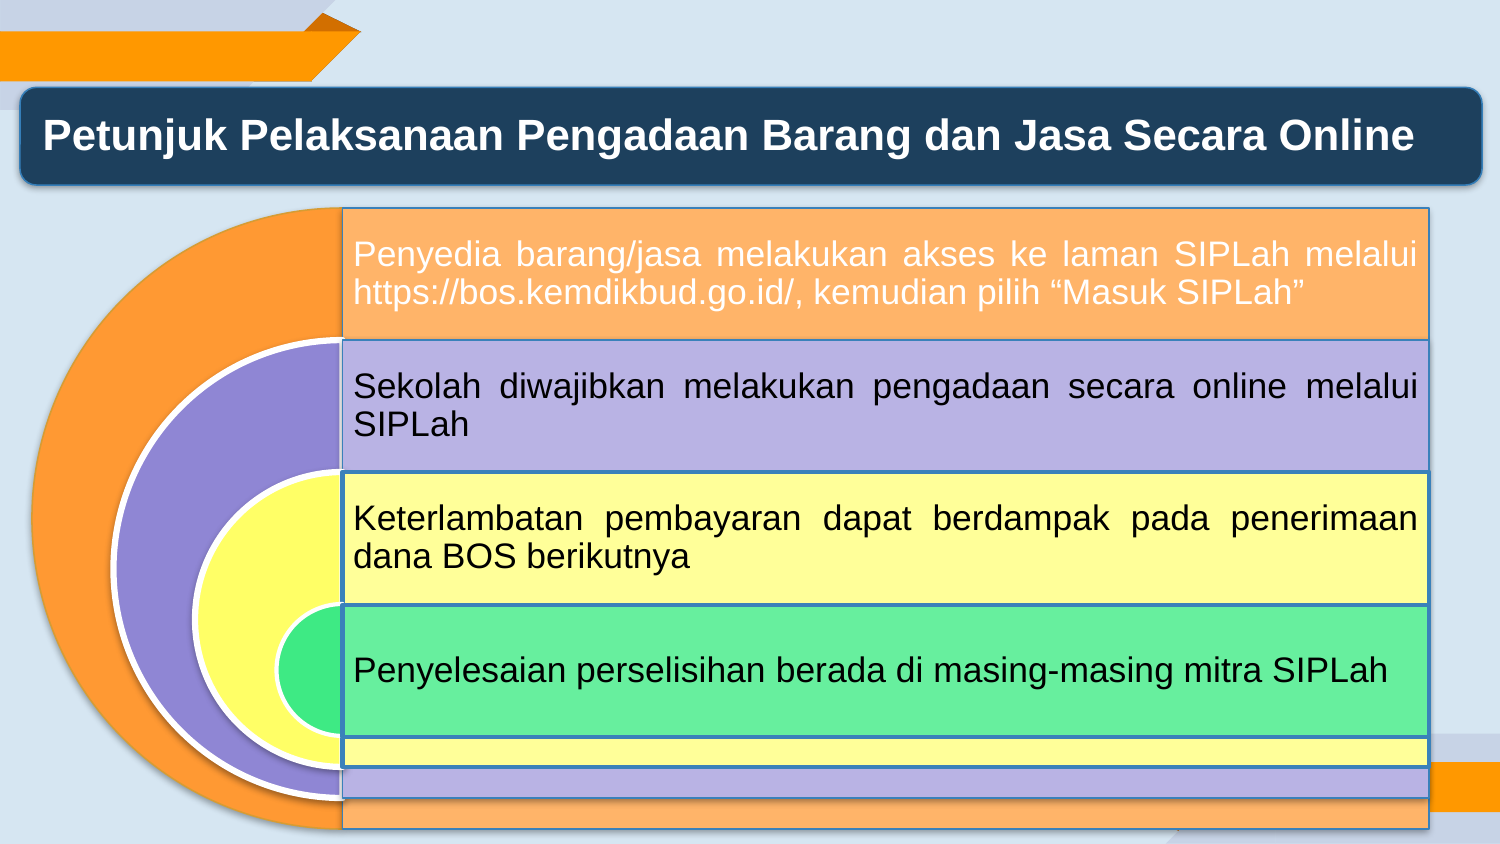

Petunjuk Pelaksanaan Pengadaan Barang dan Jasa Secara Online
Penyedia barang/jasa melakukan akses ke laman SIPLah melalui https://bos.kemdikbud.go.id/, kemudian pilih “Masuk SIPLah”
Sekolah diwajibkan melakukan pengadaan secara online melalui SIPLah
Keterlambatan pembayaran dapat berdampak pada penerimaan dana BOS berikutnya
Penyelesaian perselisihan berada di masing-masing mitra SIPLah
47